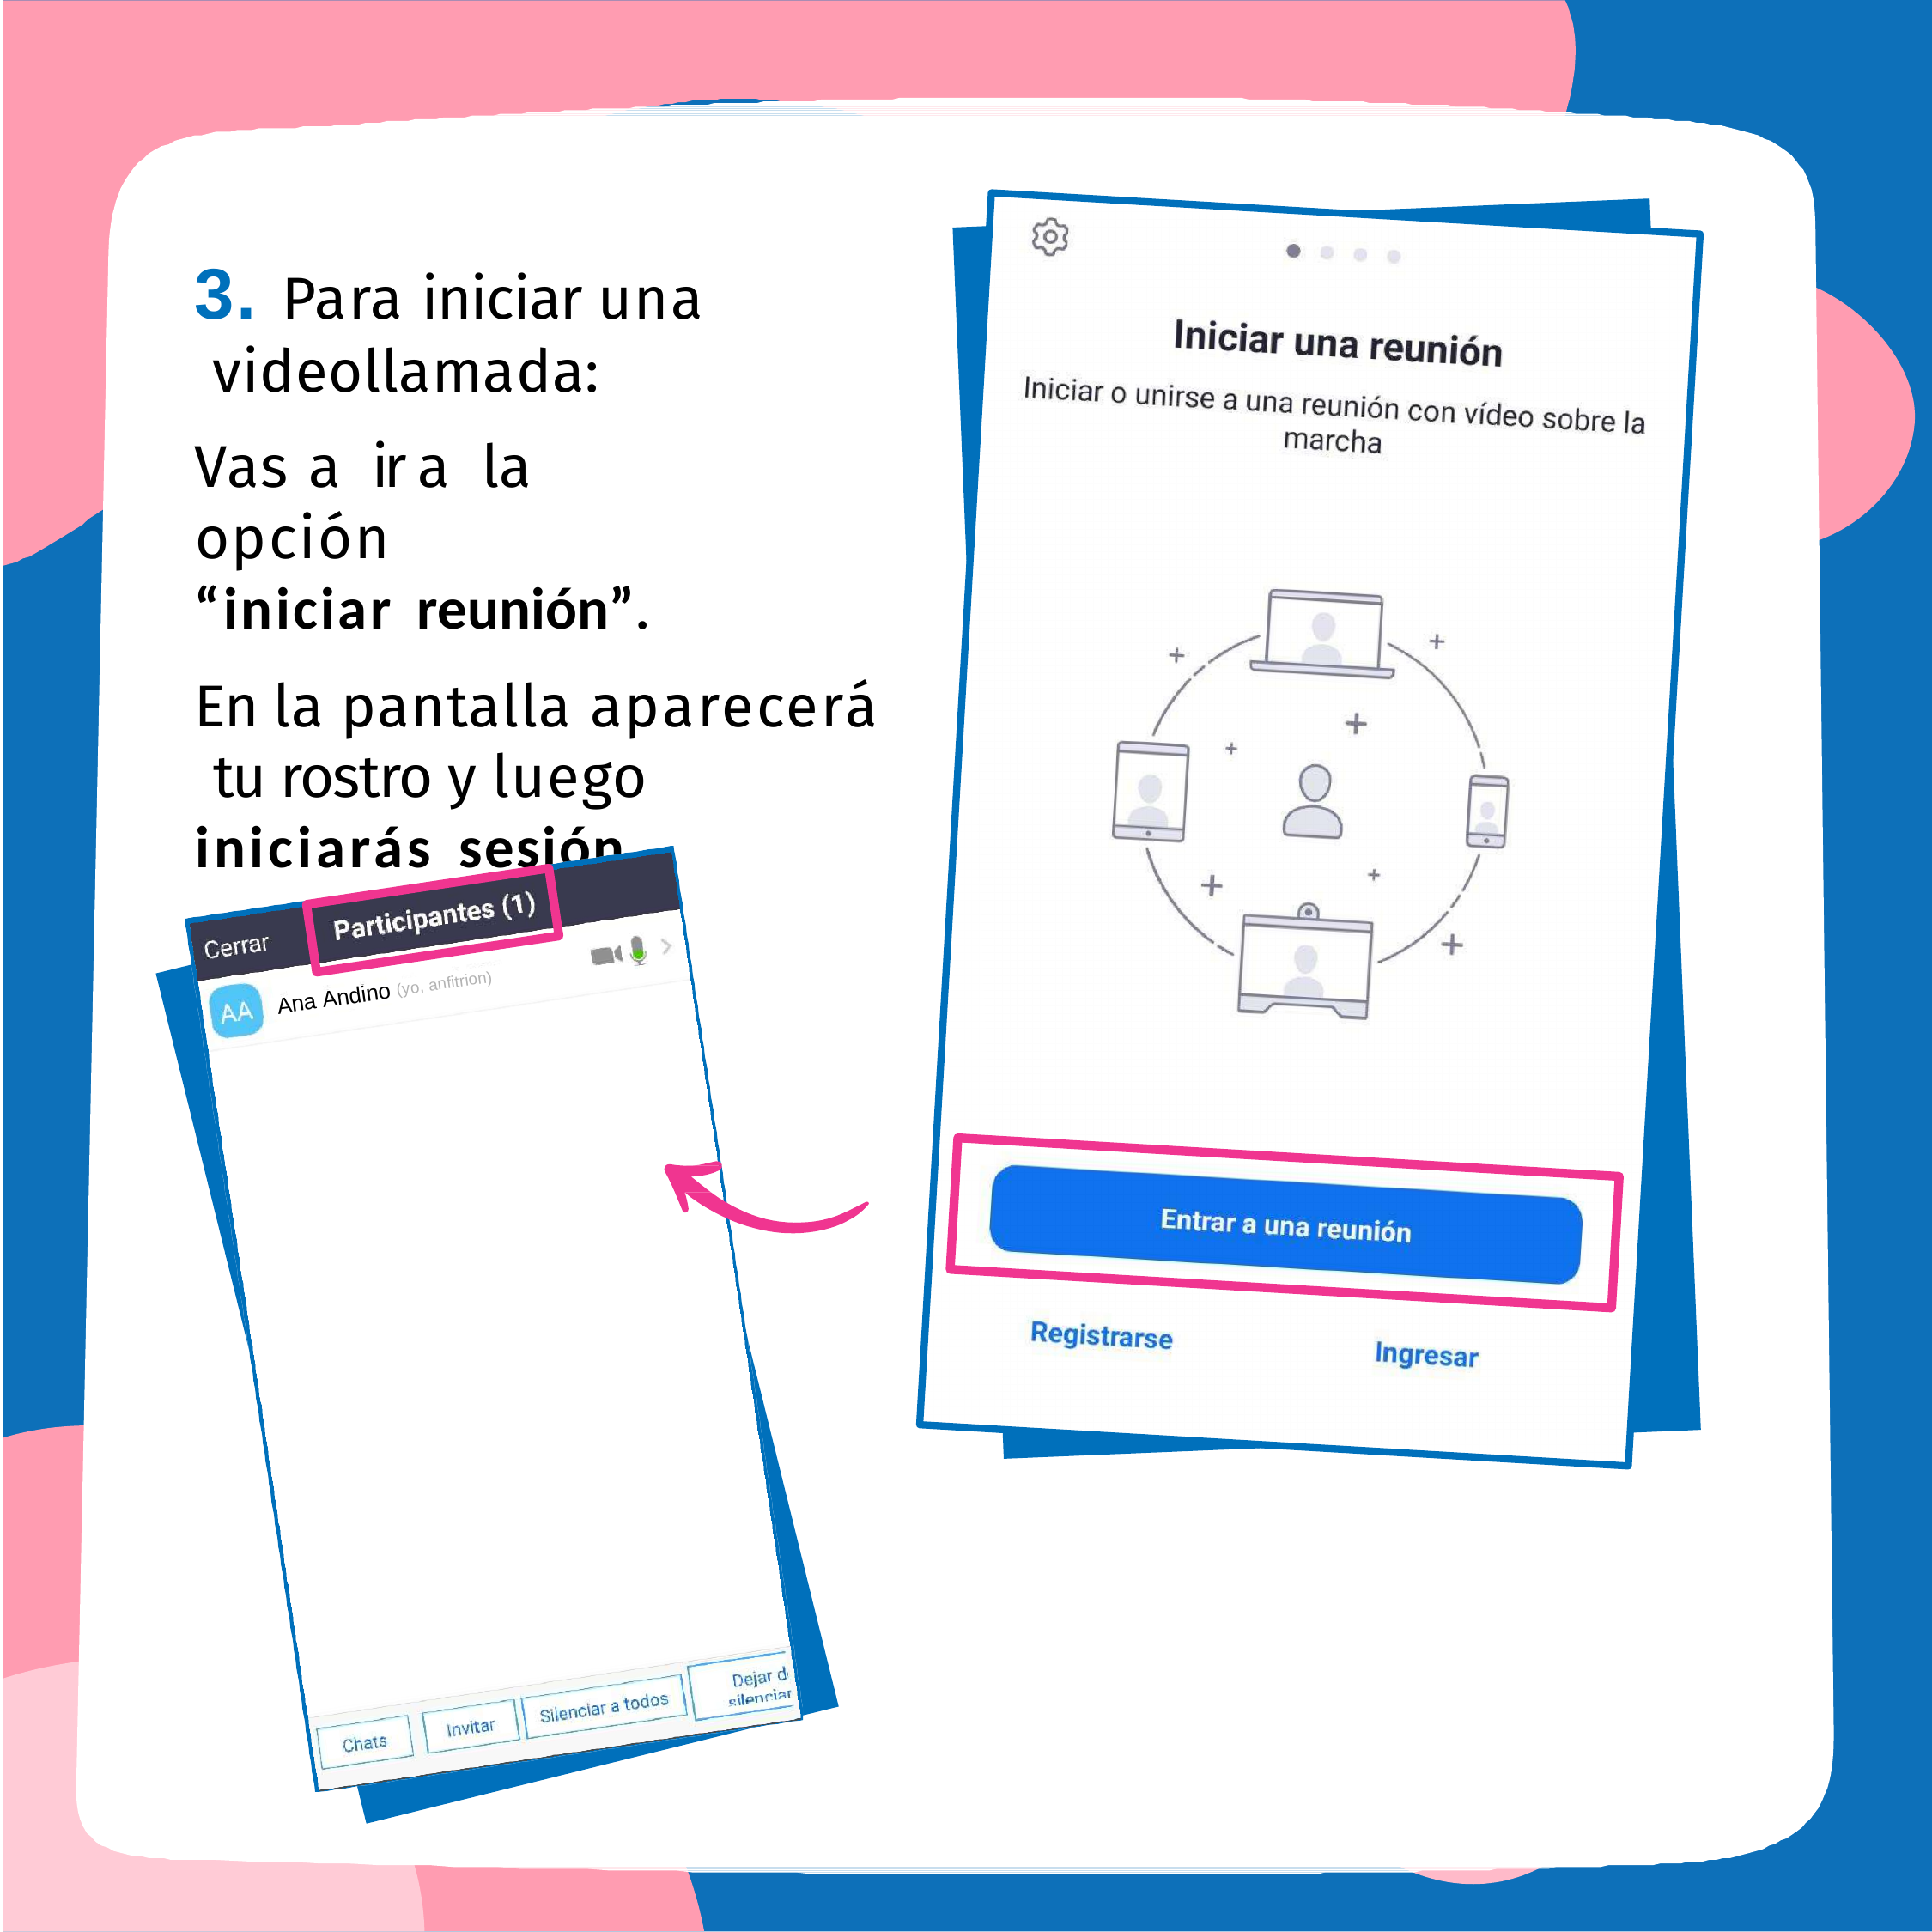

3. Para iniciar una  videollamada:
Vas a ir a la opción
“iniciar	reunión”.
En la pantalla aparecerá  tu rostro y luego  iniciarás	sesión.

(yo, anfitrion)
Ana Andino